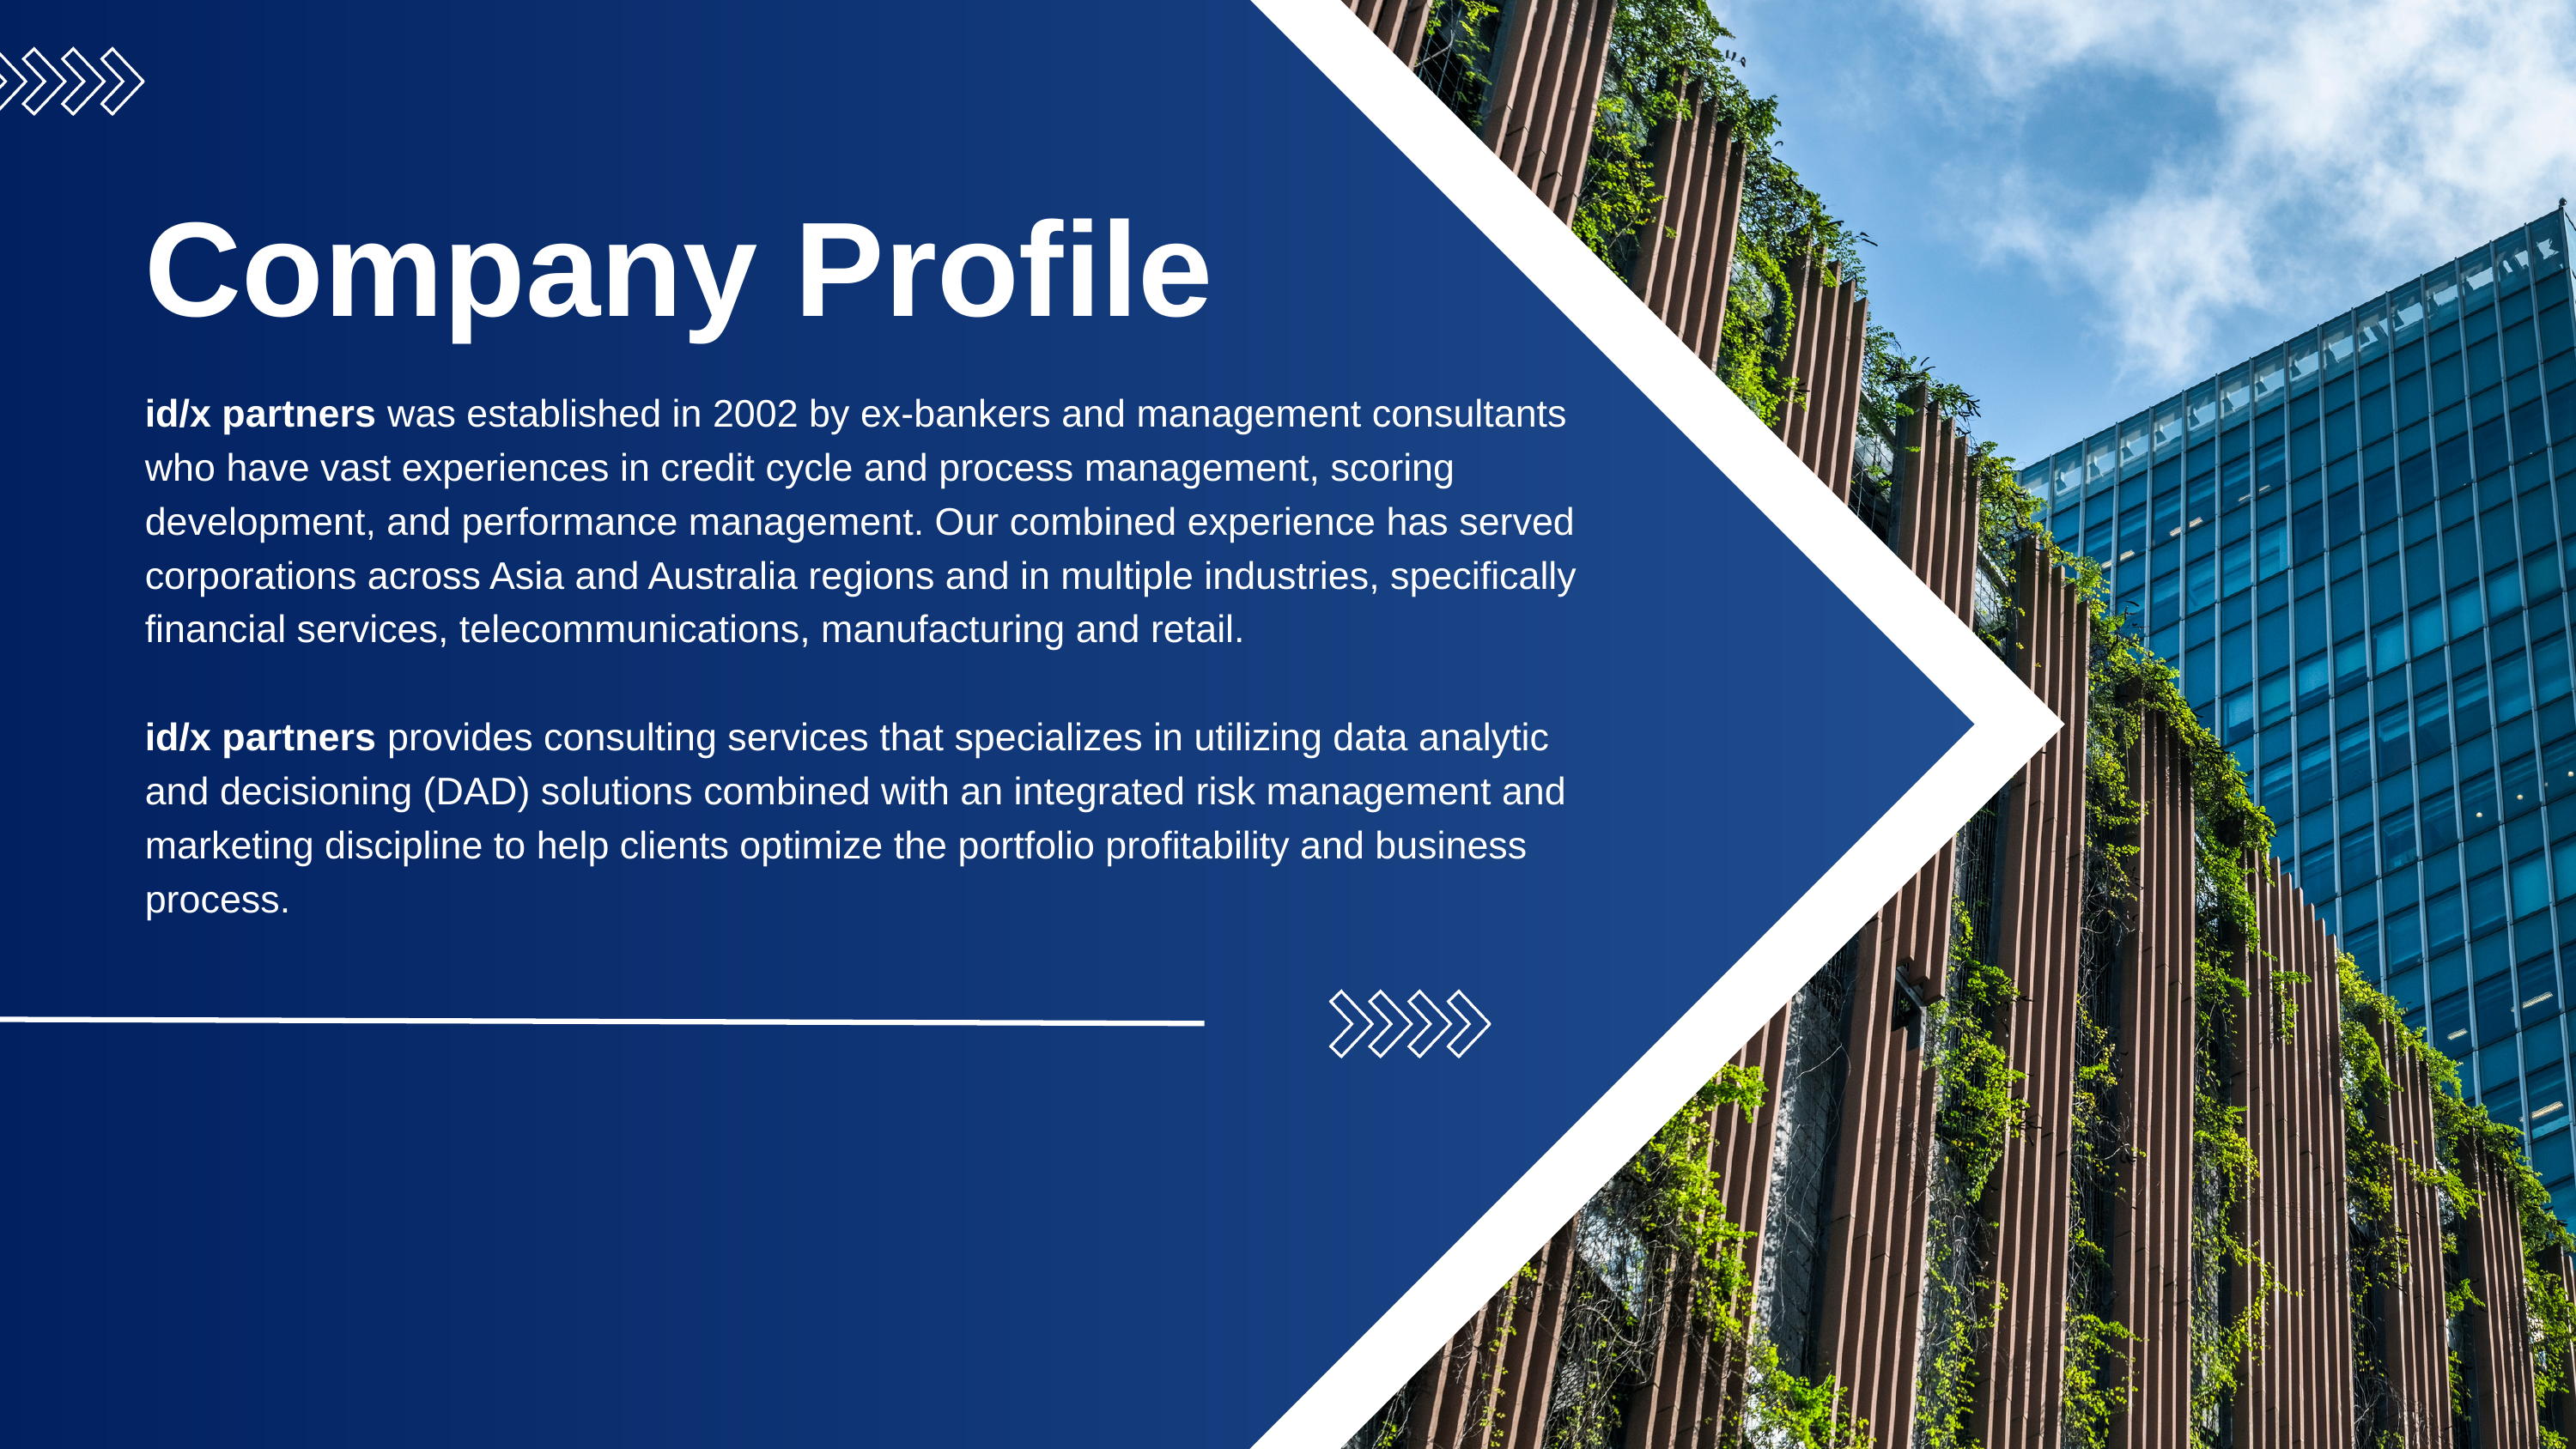

Company Profile
id/x partners was established in 2002 by ex-bankers and management consultants who have vast experiences in credit cycle and process management, scoring development, and performance management. Our combined experience has served corporations across Asia and Australia regions and in multiple industries, specifically financial services, telecommunications, manufacturing and retail.

id/x partners provides consulting services that specializes in utilizing data analytic and decisioning (DAD) solutions combined with an integrated risk management and marketing discipline to help clients optimize the portfolio profitability and business process.